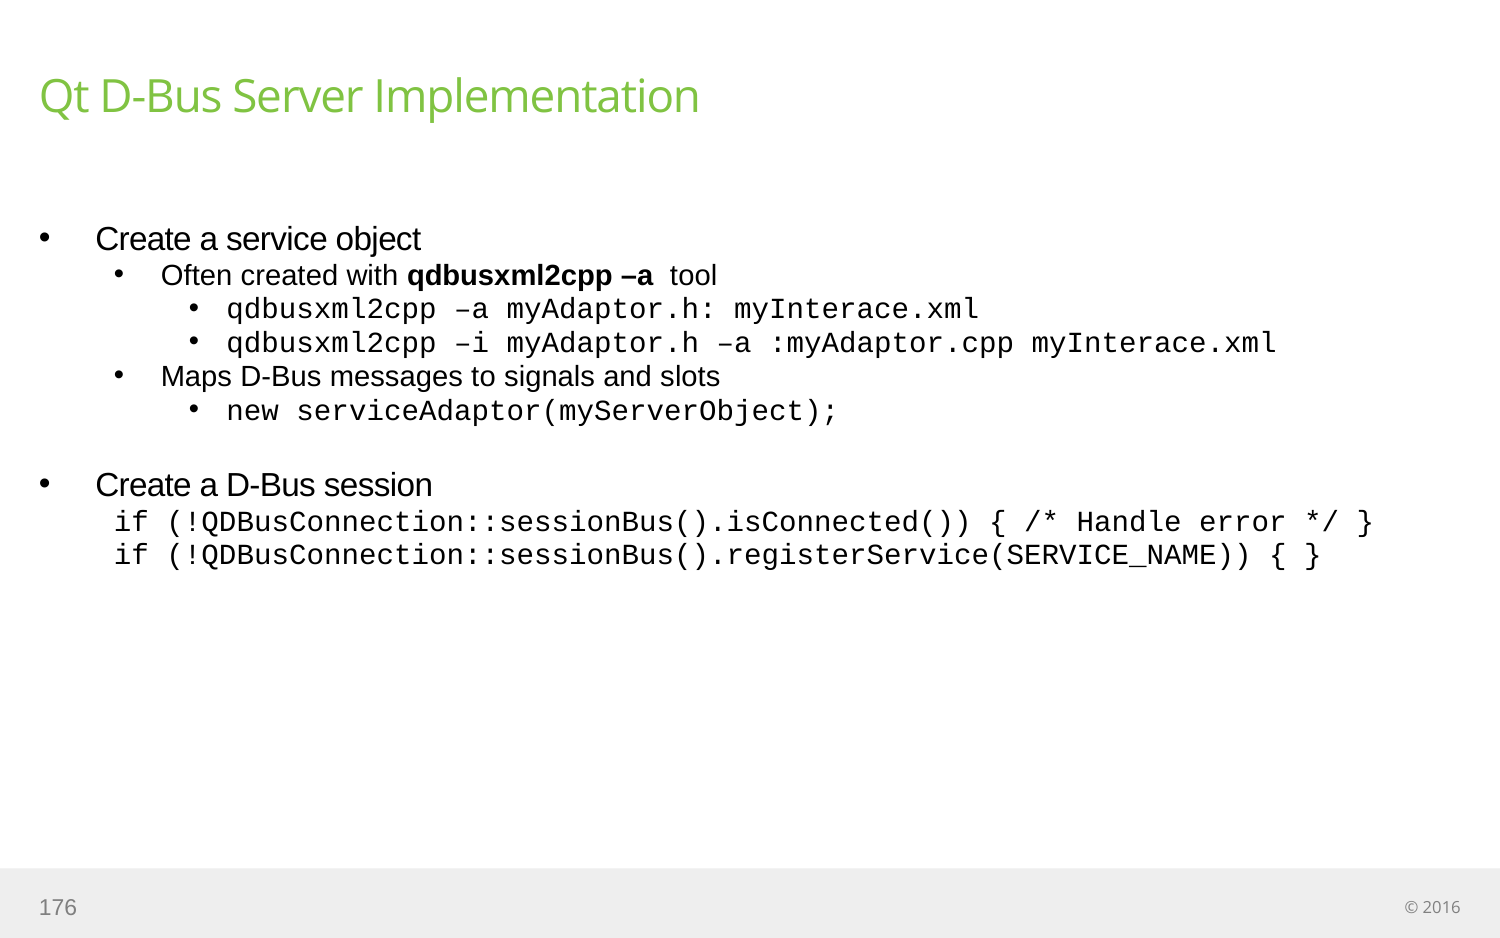

# Qt D-Bus Server Implementation
Create a service object
Often created with qdbusxml2cpp –a  tool
qdbusxml2cpp –a myAdaptor.h: myInterace.xml
qdbusxml2cpp –i myAdaptor.h –a :myAdaptor.cpp myInterace.xml
Maps D-Bus messages to signals and slots
new serviceAdaptor(myServerObject);

Create a D-Bus session
if (!QDBusConnection::sessionBus().isConnected()) { /* Handle error */ }
if (!QDBusConnection::sessionBus().registerService(SERVICE_NAME)) { }

176
© 2016